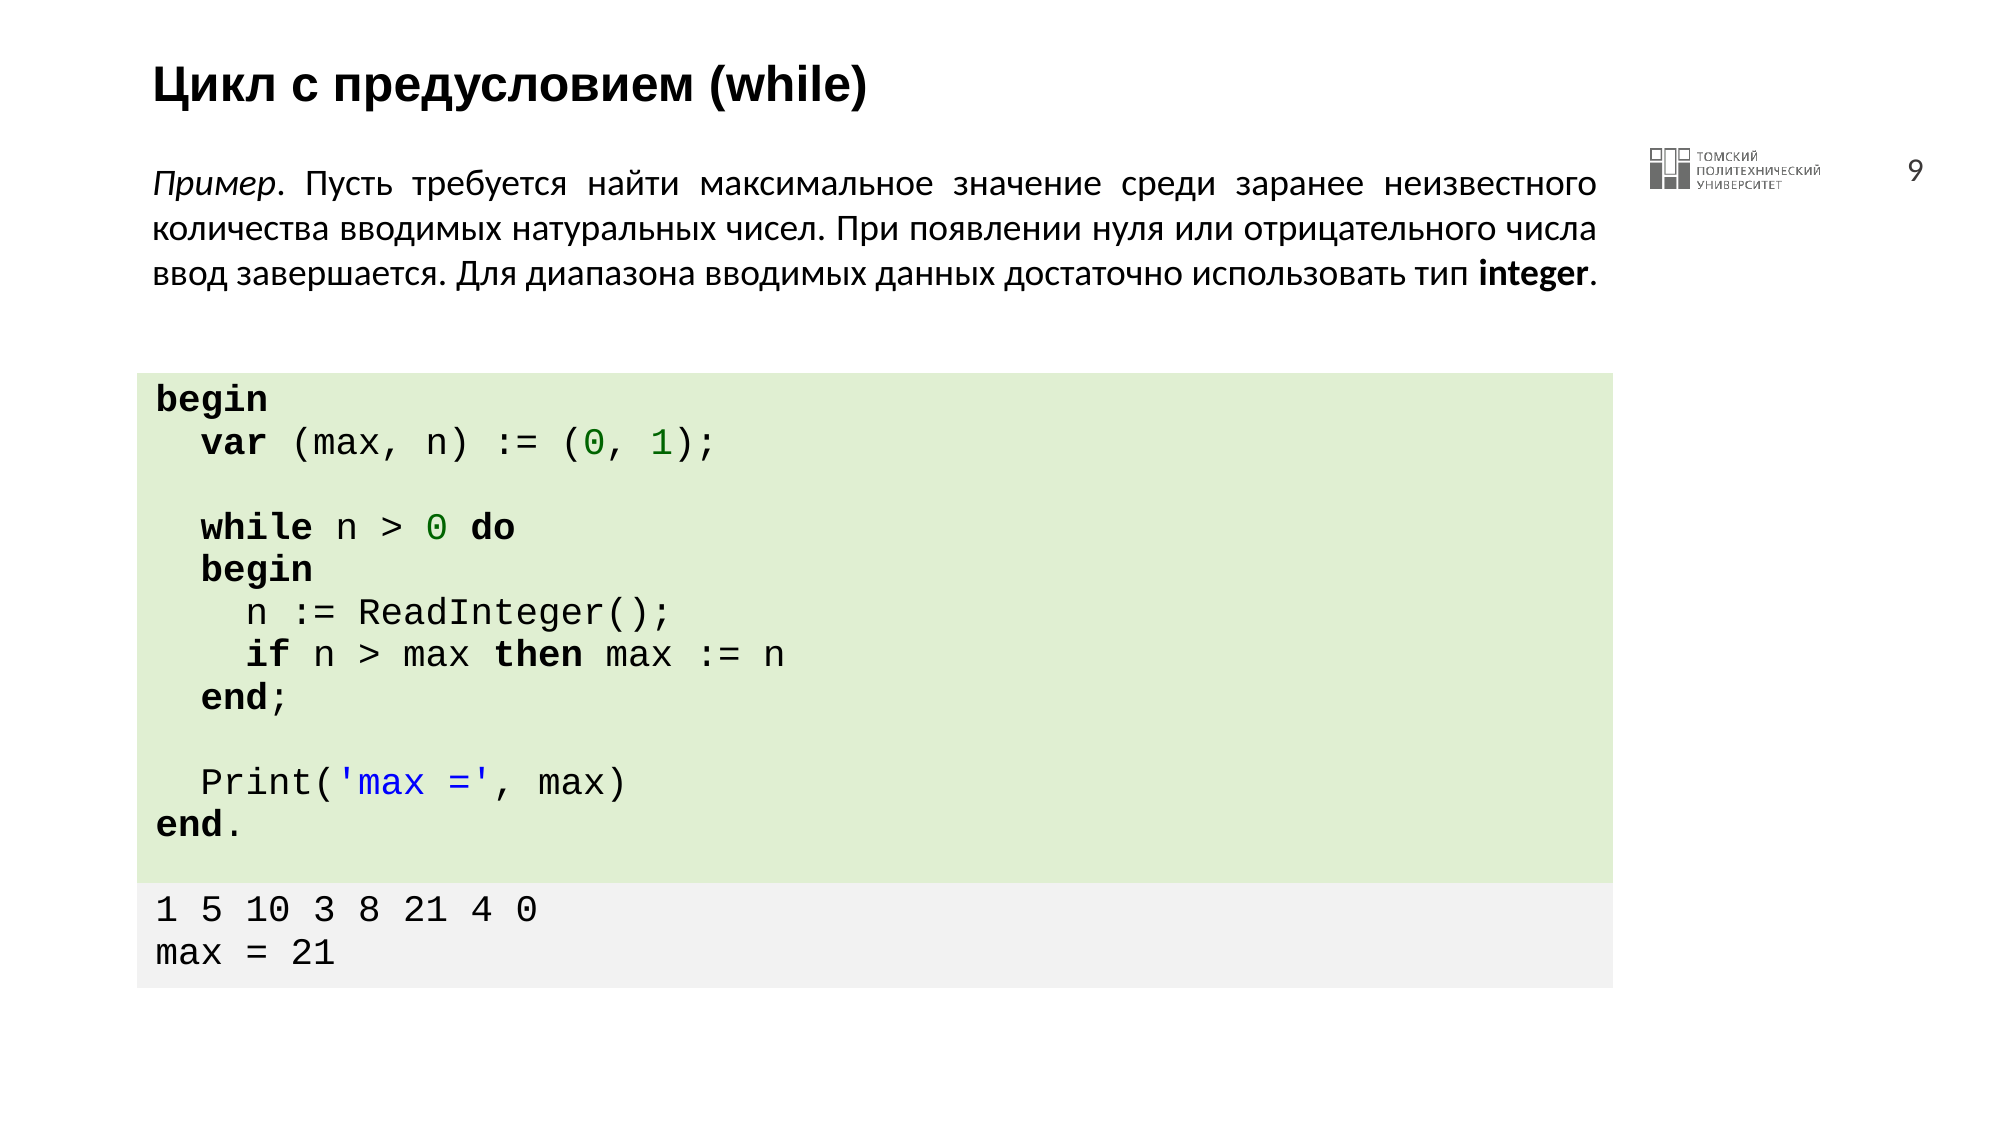

# Цикл с предусловием (while)
Пример. Пусть требуется найти максимальное значение среди заранее неизвестного количества вводимых натуральных чисел. При появлении нуля или отрицательного числа ввод завершается. Для диапазона вводимых данных достаточно использовать тип integer.
| begin var (max, n) := (0, 1); while n > 0 do begin n := ReadInteger(); if n > max then max := n end; Print('max =', max) end. |
| --- |
| 1 5 10 3 8 21 4 0 max = 21 |